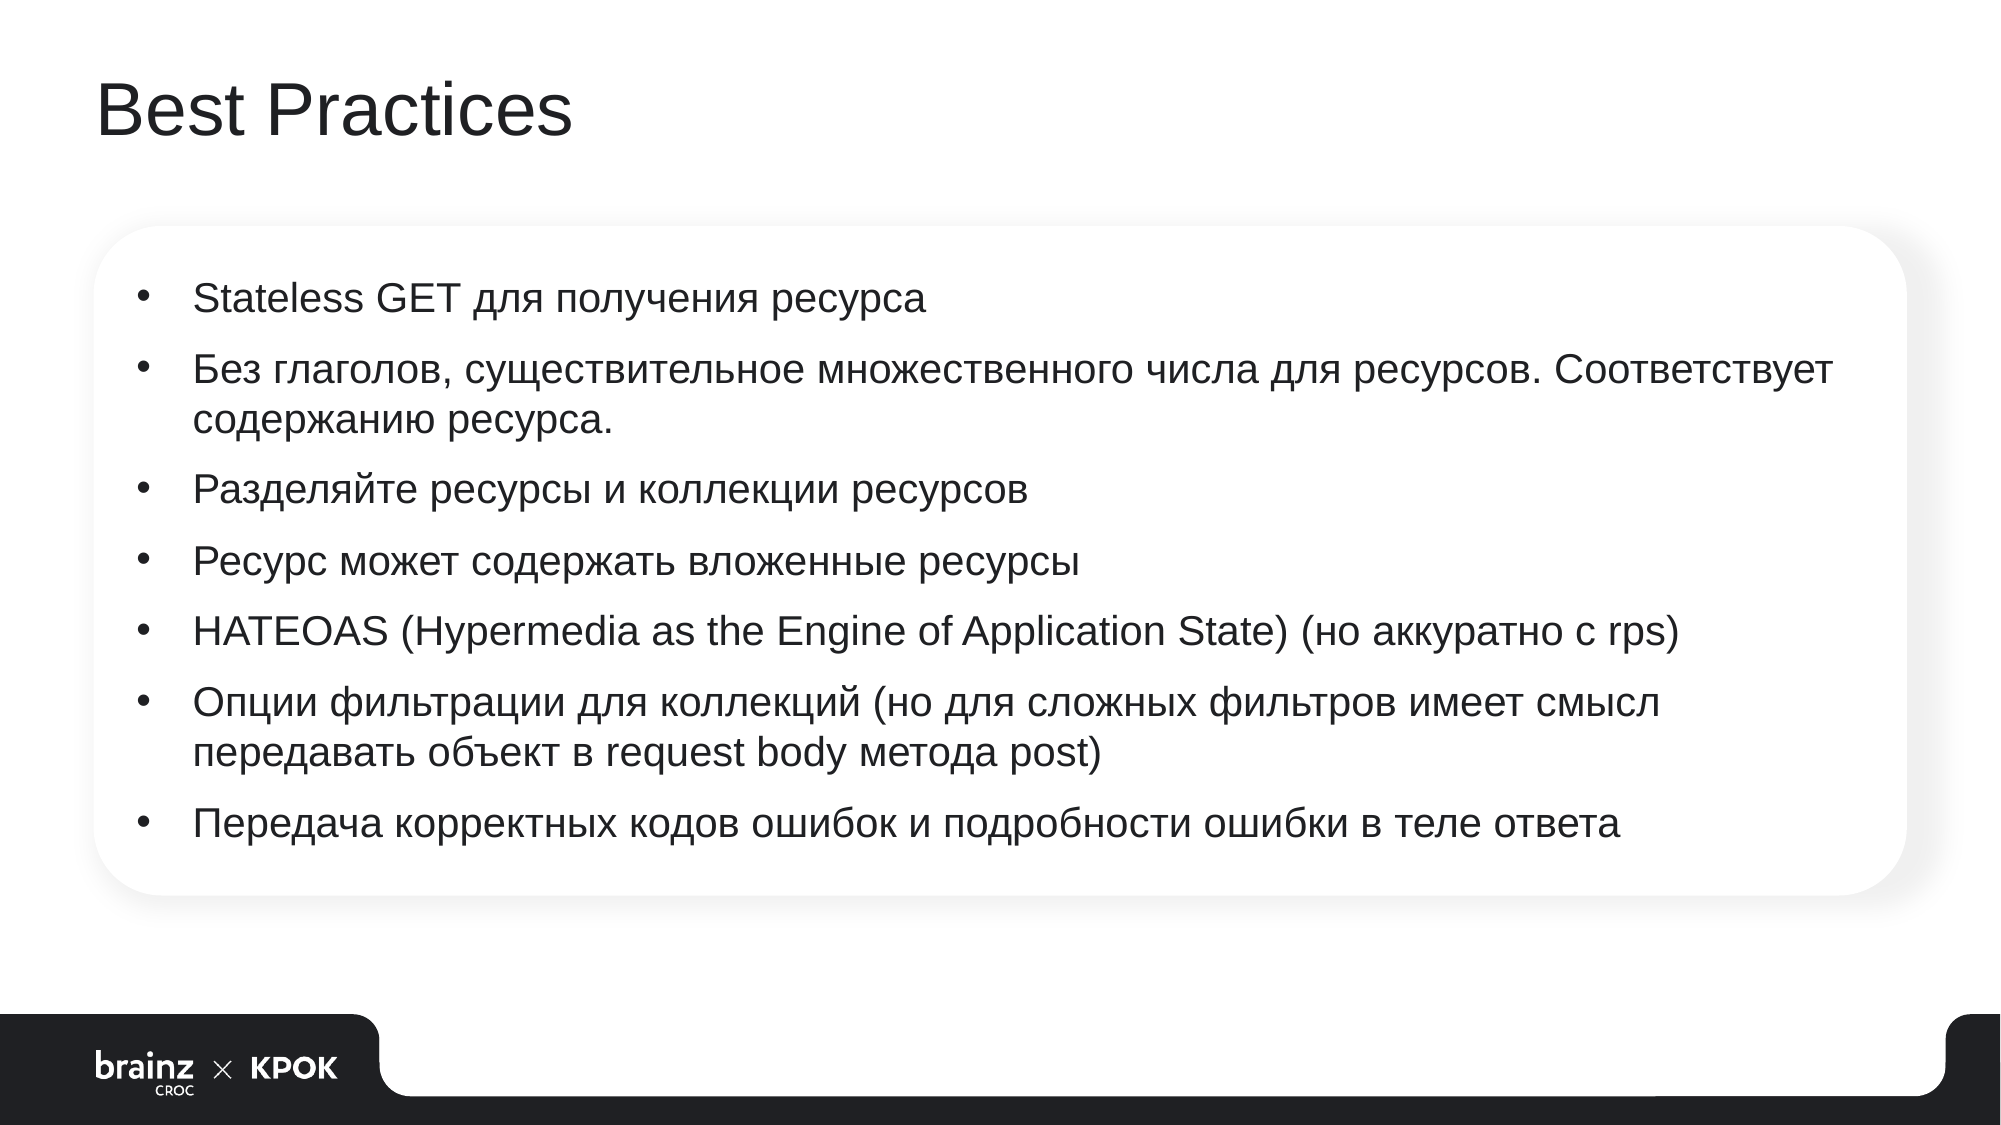

# Best Practices

Stateless GET для получения ресурса
Без глаголов, существительное множественного числа для ресурсов. Соответствует содержанию ресурса.
Разделяйте ресурсы и коллекции ресурсов
Ресурс может содержать вложенные ресурсы
HATEOAS (Hypermedia as the Engine of Application State) (но аккуратно с rps)
Опции фильтрации для коллекций (но для сложных фильтров имеет смысл передавать объект в request body метода post)
Передача корректных кодов ошибок и подробности ошибки в теле ответа